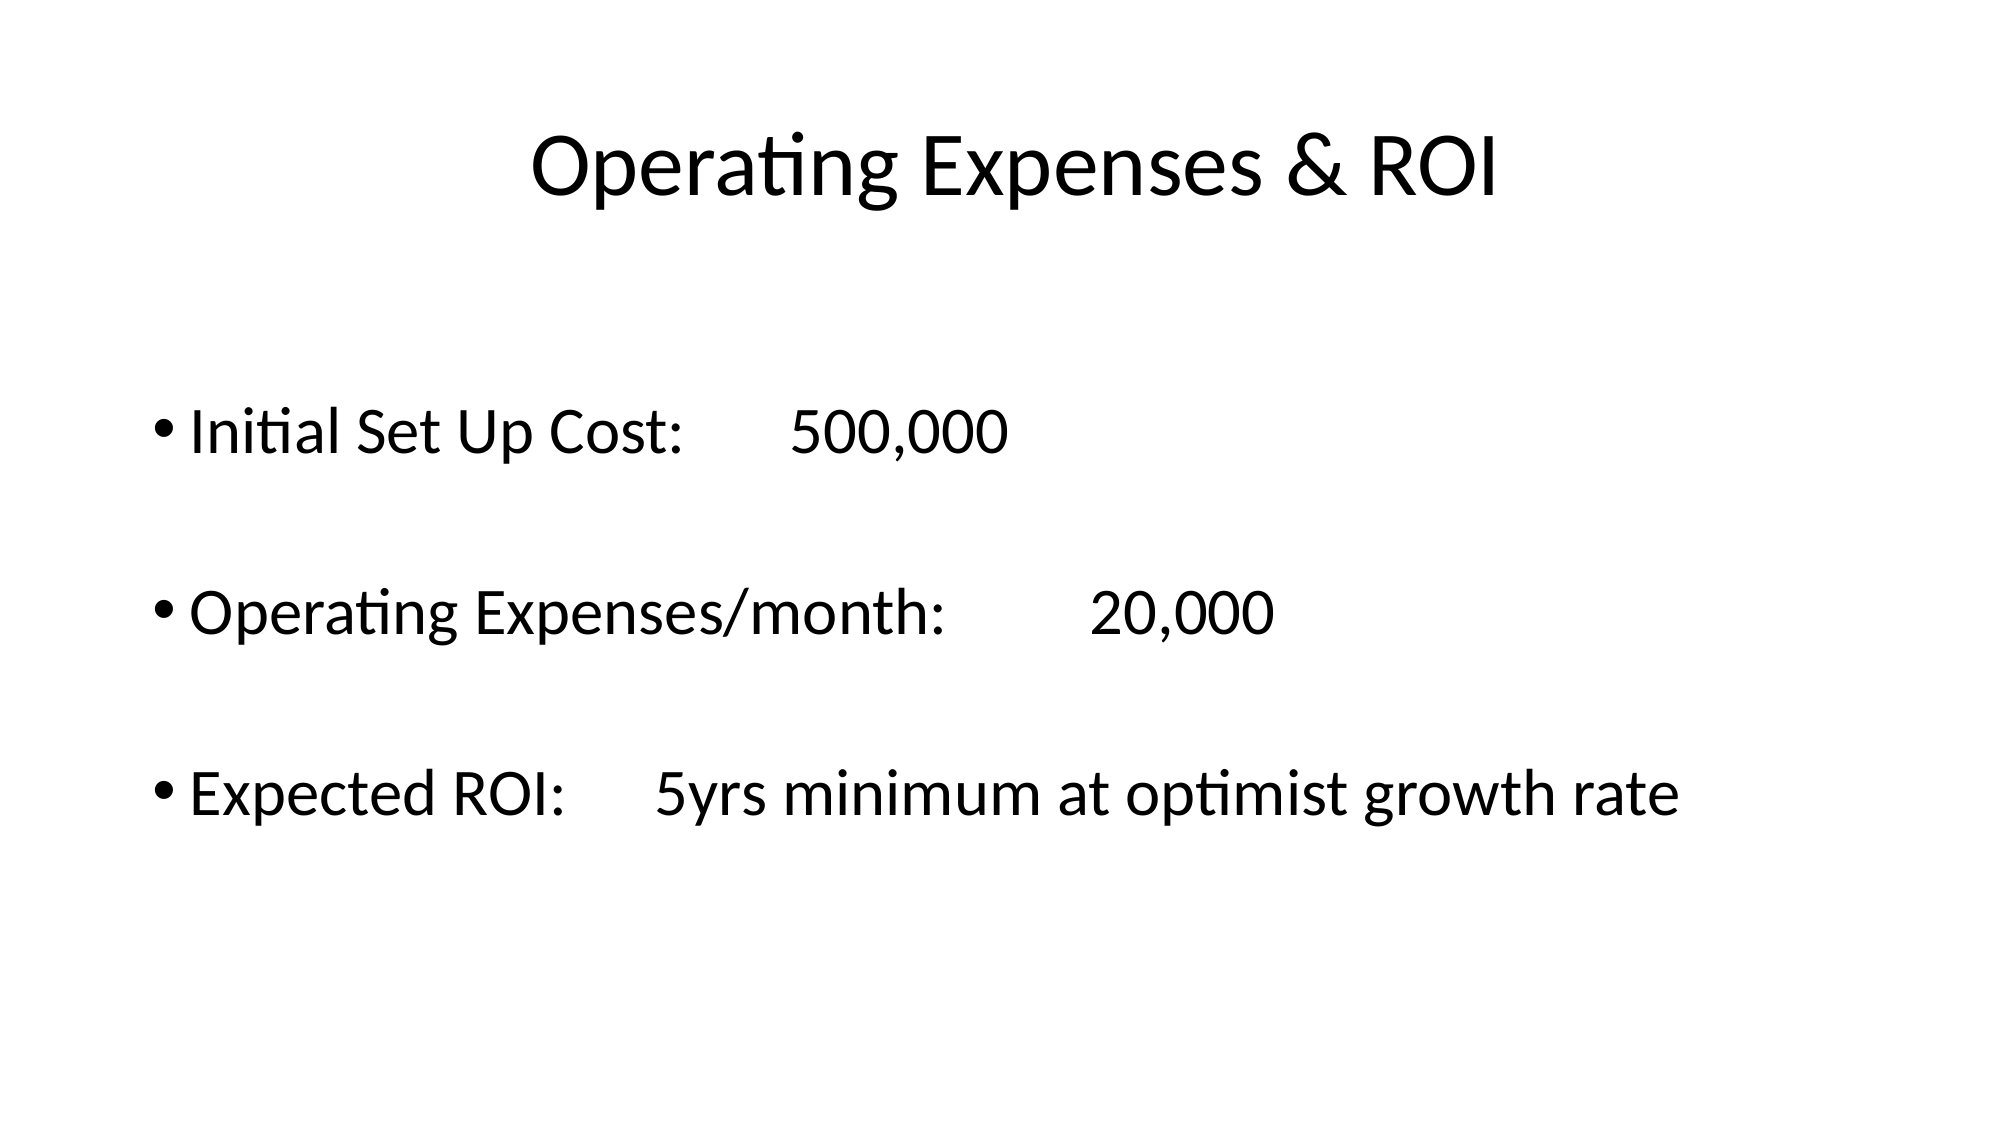

# Operating Expenses & ROI
Initial Set Up Cost: 	500,000
Operating Expenses/month: 	20,000
Expected ROI:	 5yrs minimum at optimist growth rate